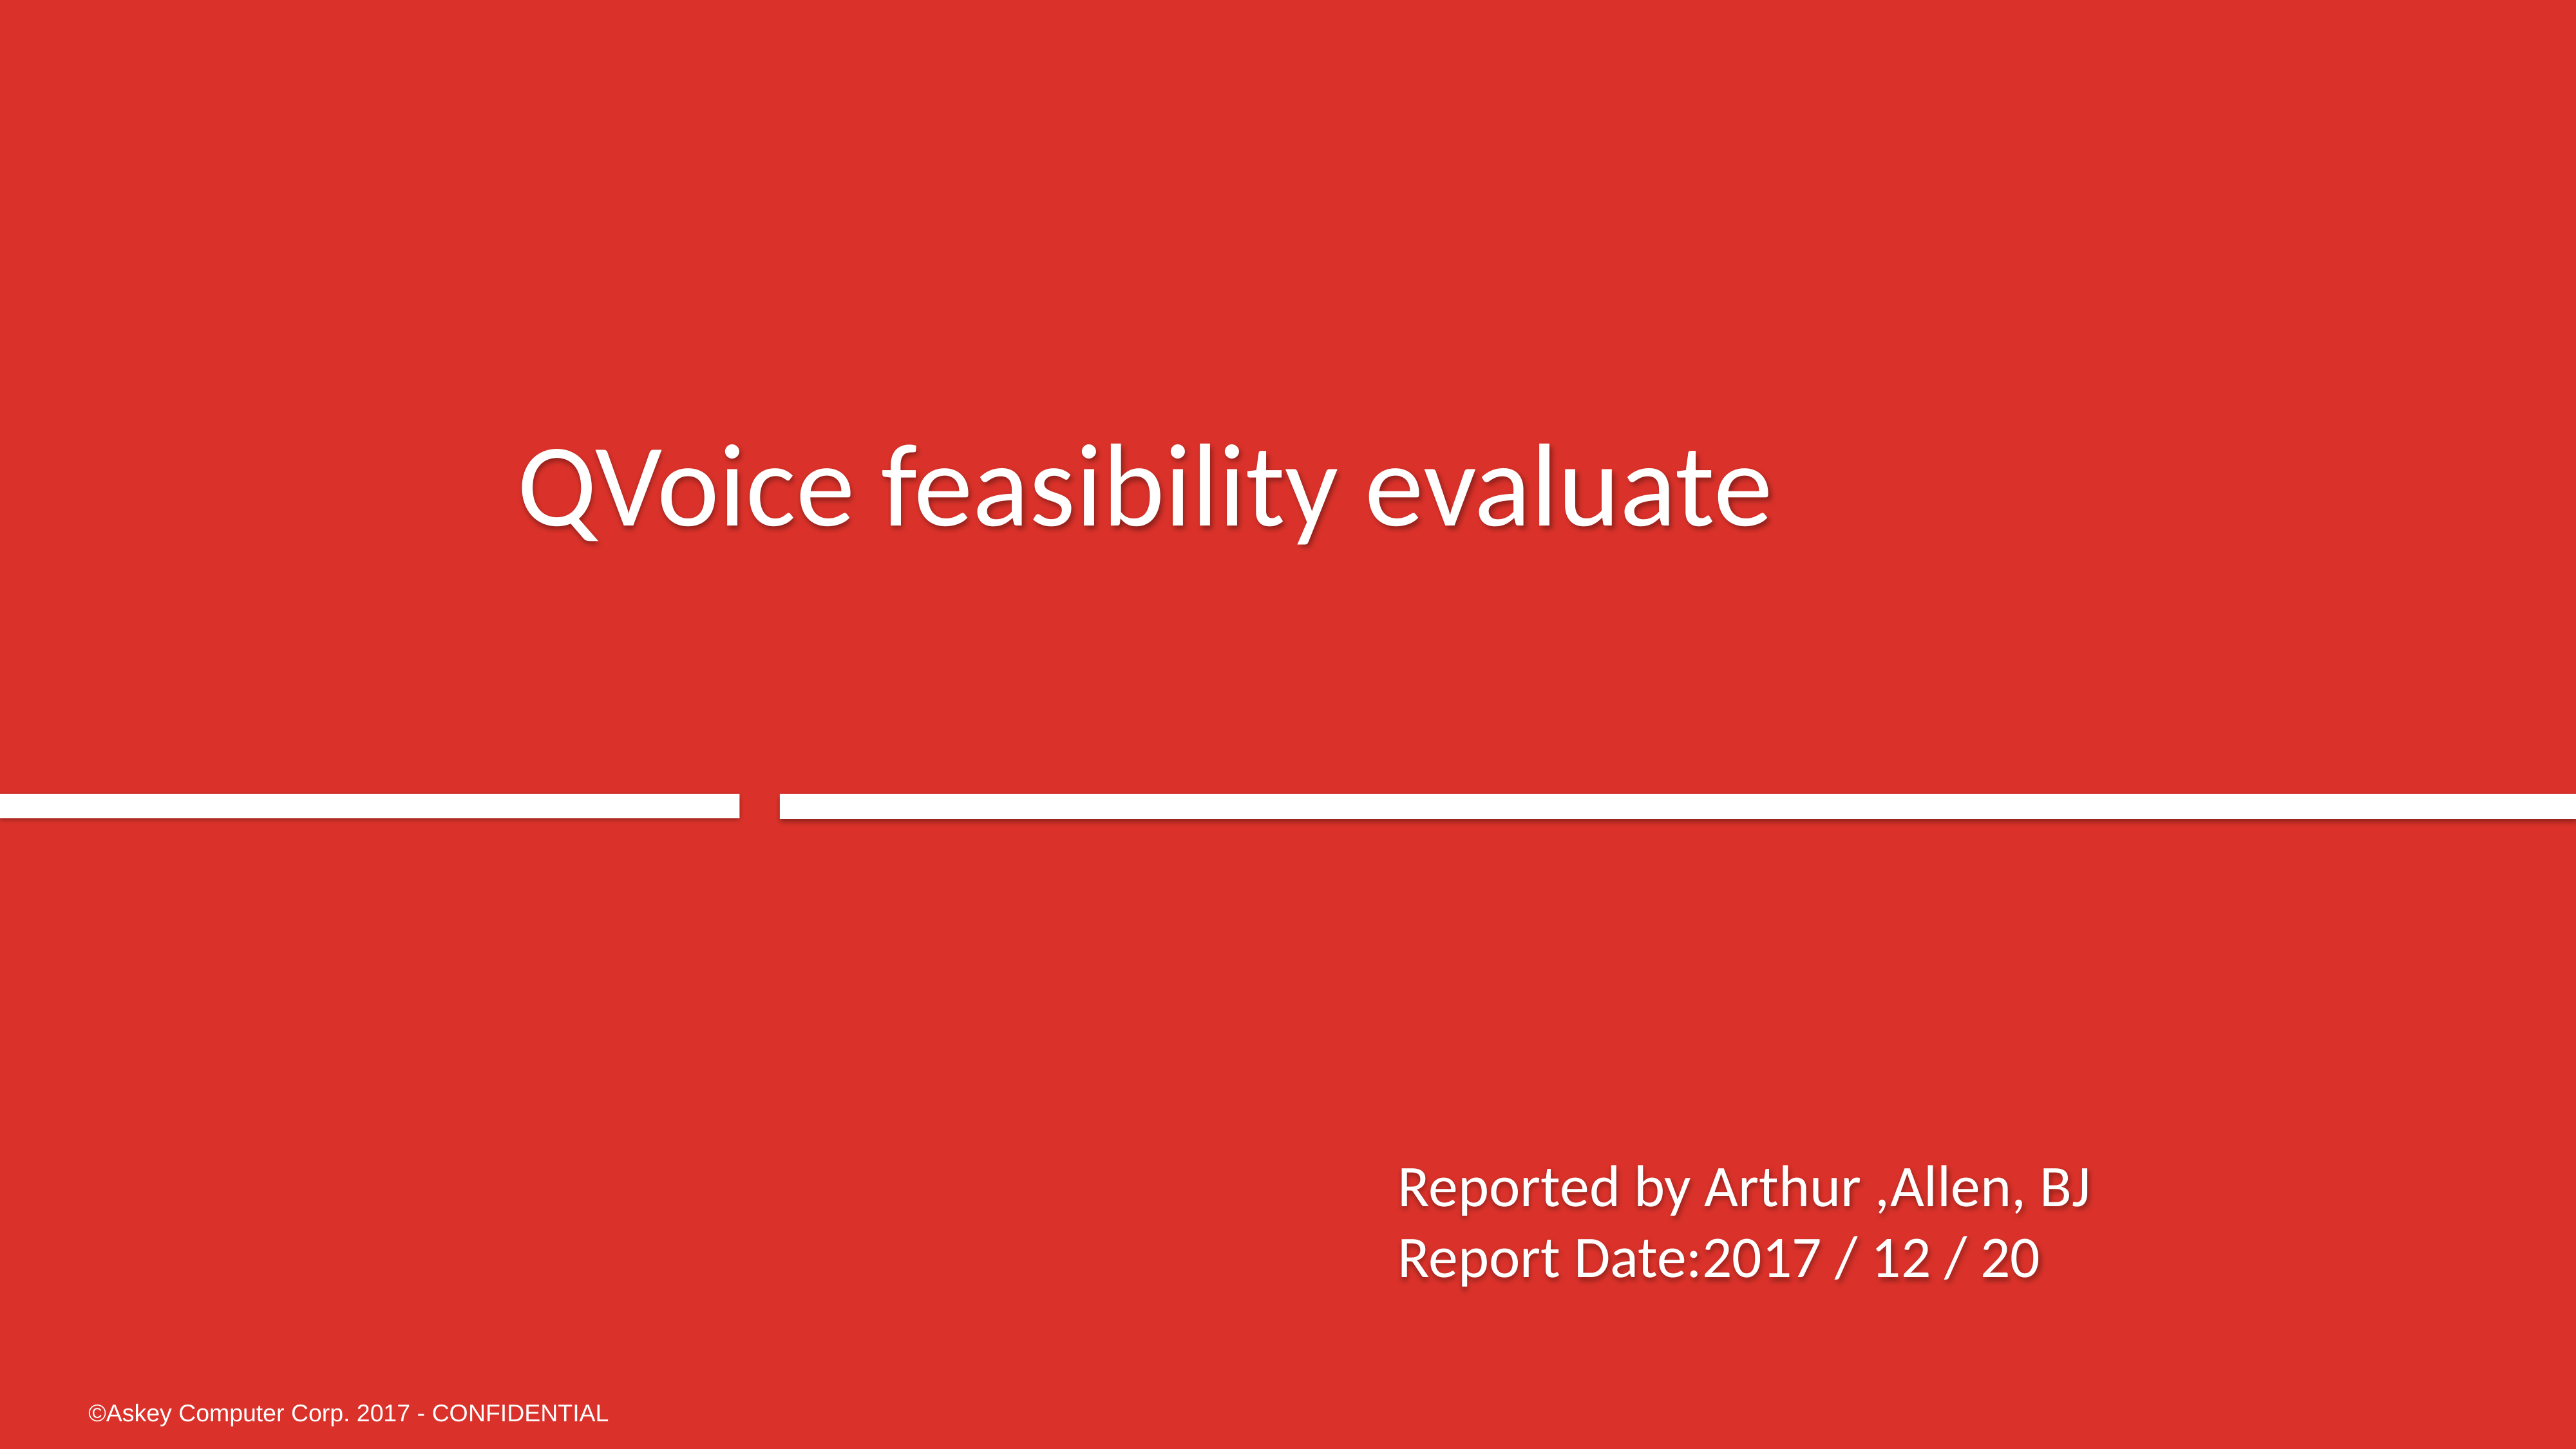

QVoice feasibility evaluate

Reported by Arthur ,Allen, BJ
Report Date:2017 / 12 / 20